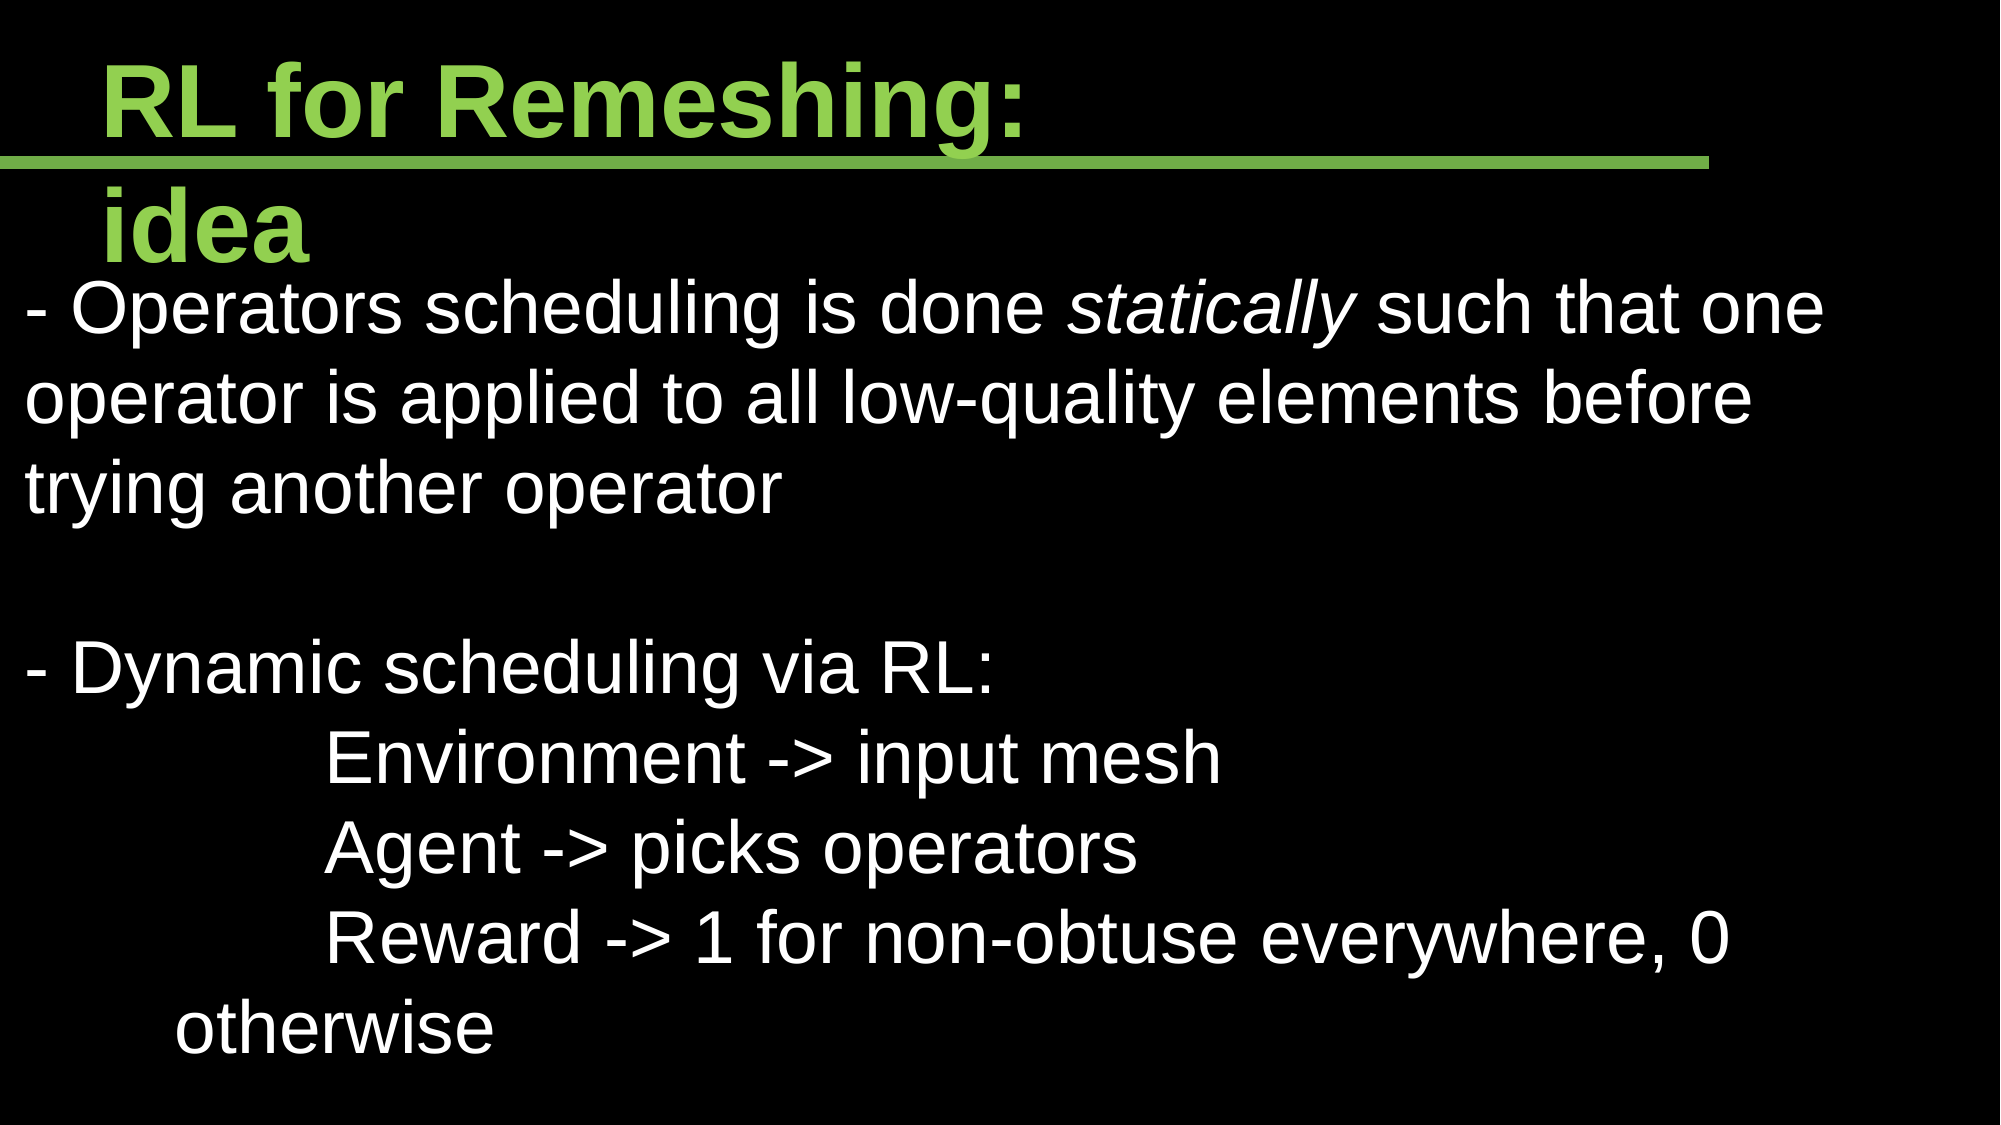

RL for Remeshing: idea
- Operators scheduling is done statically such that one operator is applied to all low-quality elements before trying another operator

- Dynamic scheduling via RL:
	Environment -> input mesh
	Agent -> picks operators
	Reward -> 1 for non-obtuse everywhere, 0 otherwise